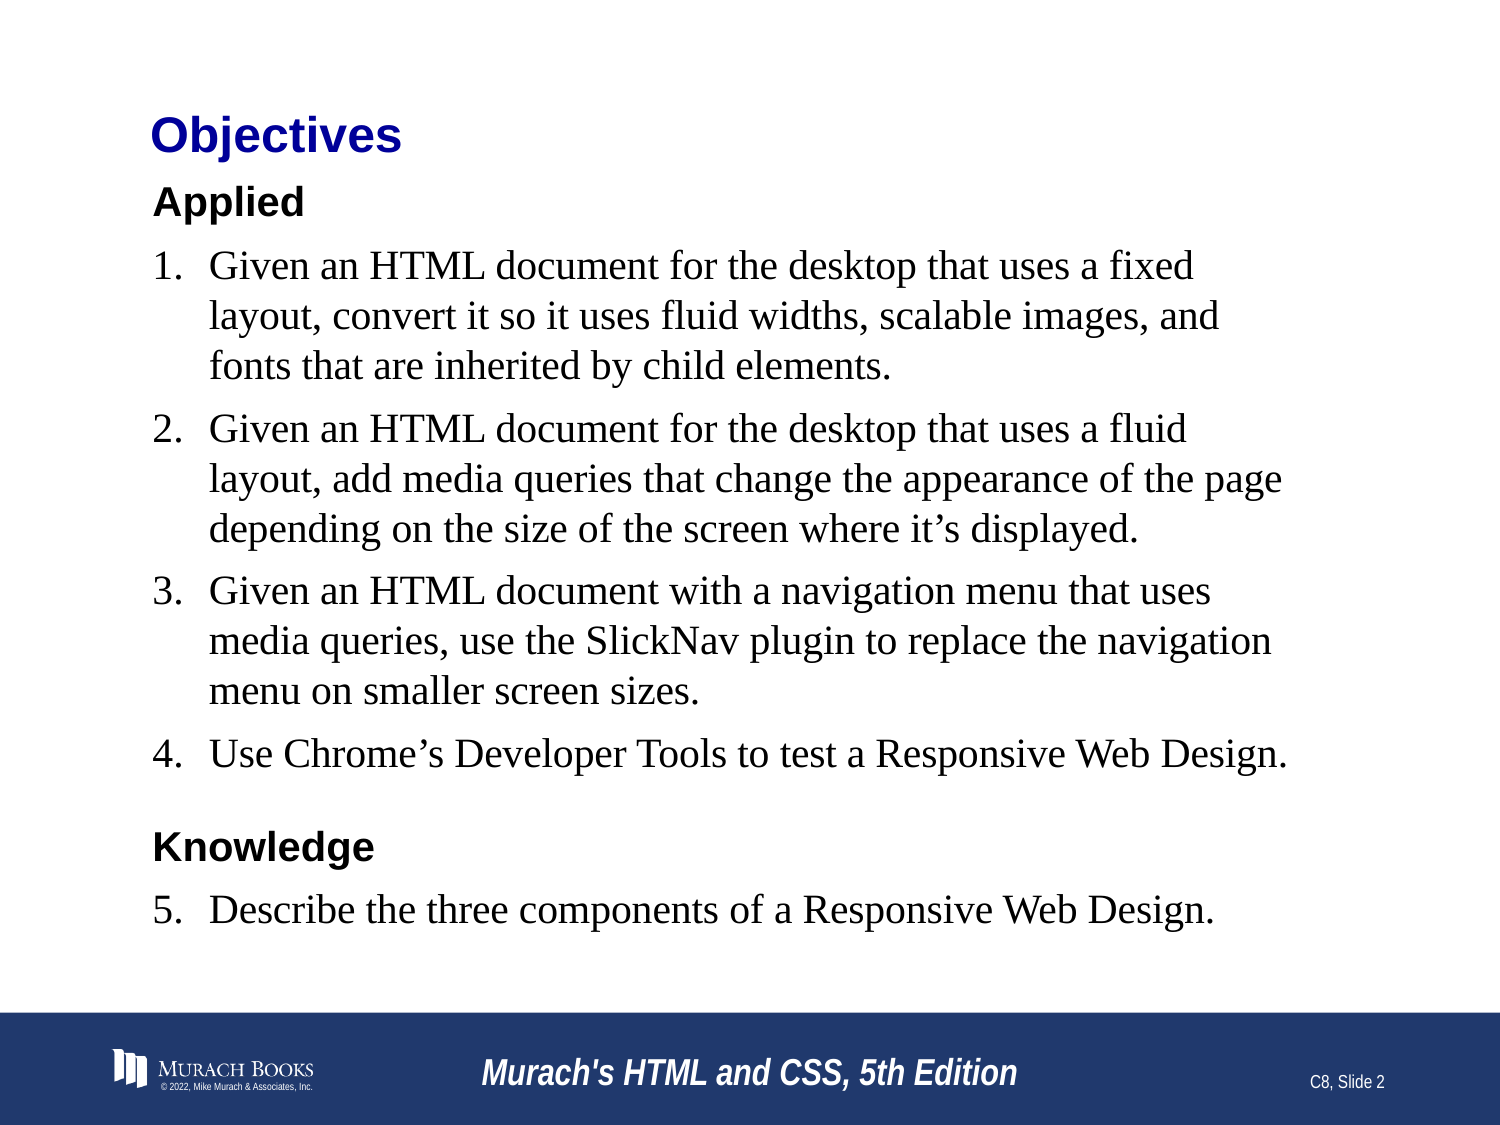

# Objectives
Applied
Given an HTML document for the desktop that uses a fixed layout, convert it so it uses fluid widths, scalable images, and fonts that are inherited by child elements.
Given an HTML document for the desktop that uses a fluid layout, add media queries that change the appearance of the page depending on the size of the screen where it’s displayed.
Given an HTML document with a navigation menu that uses media queries, use the SlickNav plugin to replace the navigation menu on smaller screen sizes.
Use Chrome’s Developer Tools to test a Responsive Web Design.
Knowledge
Describe the three components of a Responsive Web Design.

© 2022, Mike Murach & Associates, Inc.
Murach's HTML and CSS, 5th Edition

C8, Slide 2